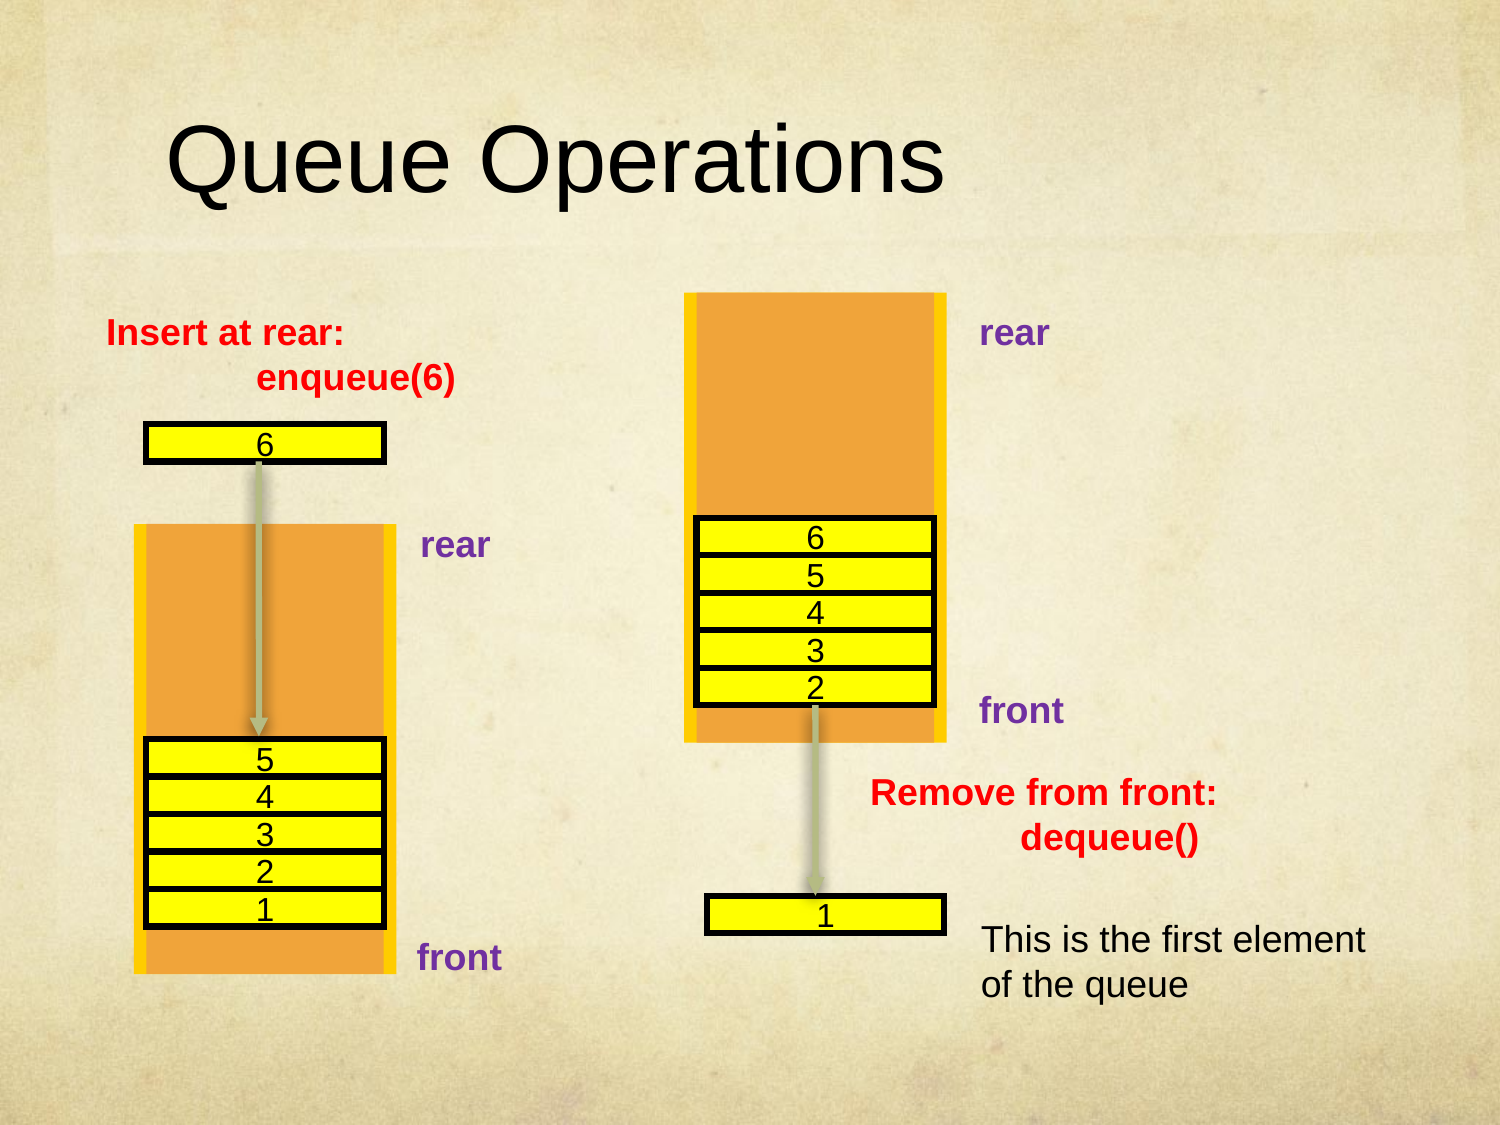

# Queue Operations

Insert at rear:
	enqueue(6)
rear
6

rear
6

5
4
3
2
front

5
Remove from front:
	dequeue()
4
3
2
1
1
This is the first element of the queue
front